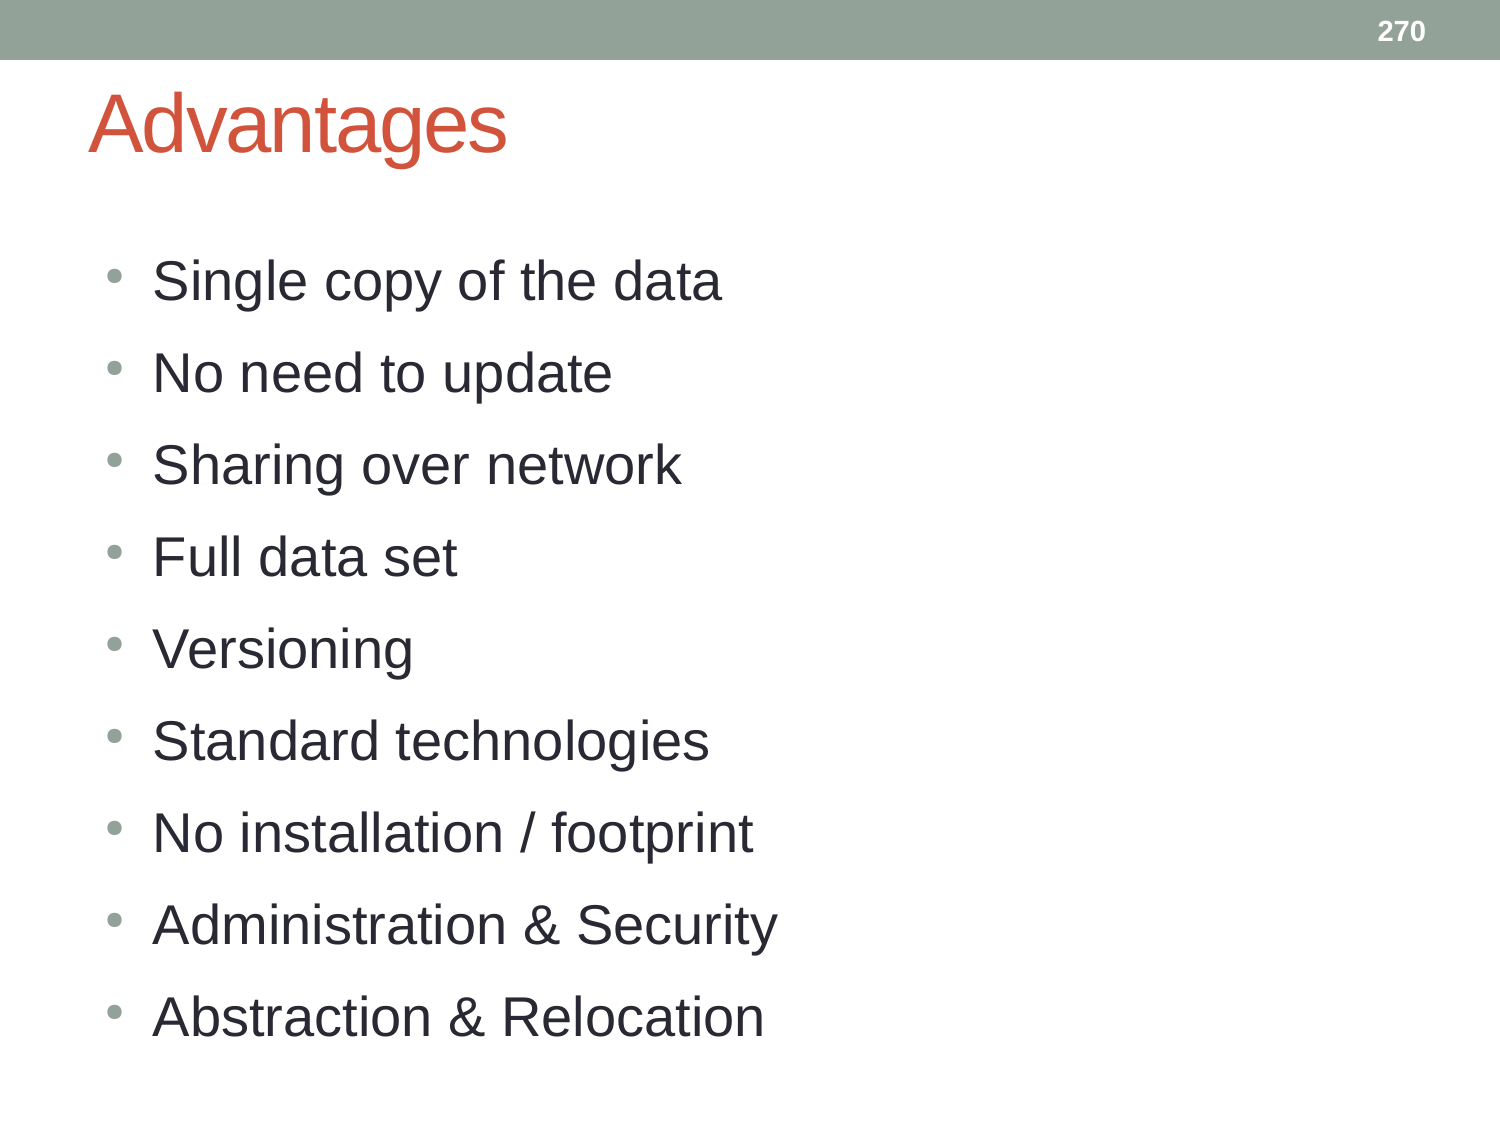

270
# Advantages
Single copy of the data
No need to update
Sharing over network
Full data set
Versioning
Standard technologies
No installation / footprint
Administration & Security
Abstraction & Relocation